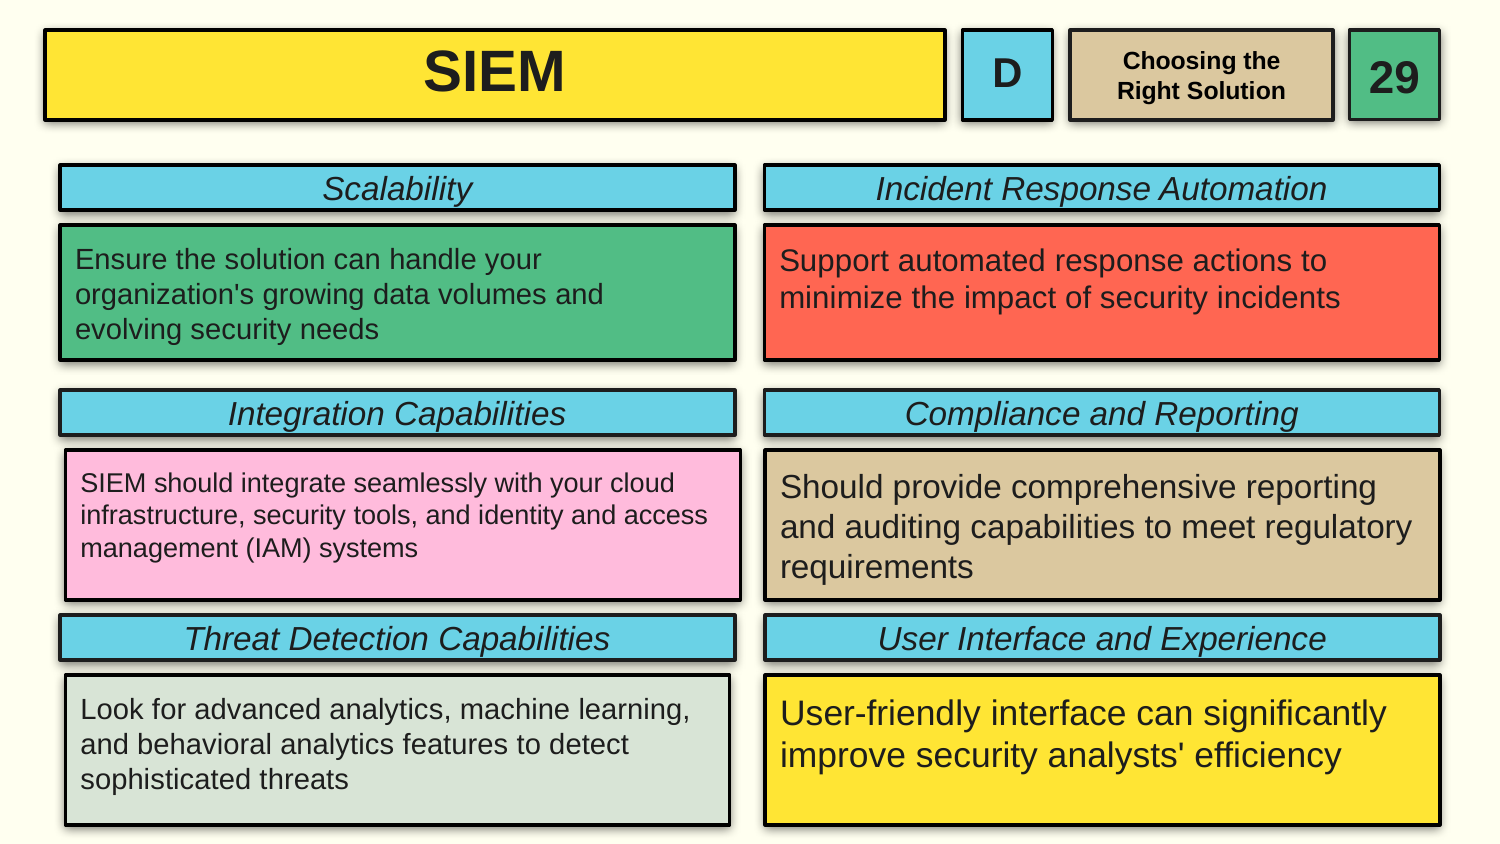

Choosing the
Right Solution
D
# SIEM
Scalability
Incident Response Automation
Ensure the solution can handle your organization's growing data volumes and evolving security needs
Support automated response actions to minimize the impact of security incidents
Integration Capabilities
Compliance and Reporting
SIEM should integrate seamlessly with your cloud infrastructure, security tools, and identity and access management (IAM) systems
Should provide comprehensive reporting and auditing capabilities to meet regulatory requirements
Threat Detection Capabilities
User Interface and Experience
Look for advanced analytics, machine learning, and behavioral analytics features to detect sophisticated threats
User-friendly interface can significantly improve security analysts' efficiency